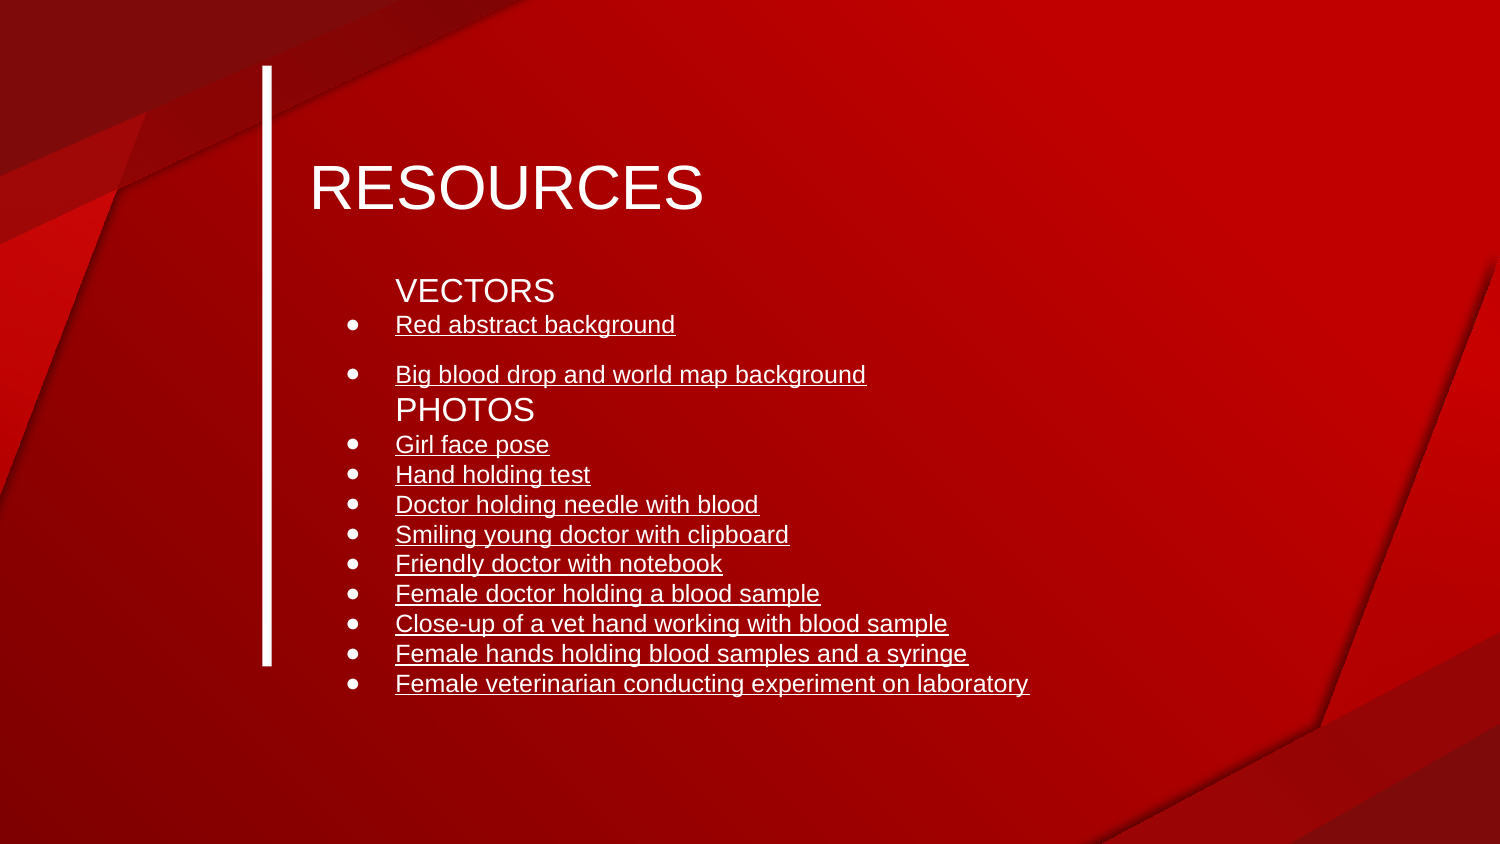

# RESOURCES
VECTORS
Red abstract background
Big blood drop and world map background
PHOTOS
Girl face pose
Hand holding test
Doctor holding needle with blood
Smiling young doctor with clipboard
Friendly doctor with notebook
Female doctor holding a blood sample
Close-up of a vet hand working with blood sample
Female hands holding blood samples and a syringe
Female veterinarian conducting experiment on laboratory